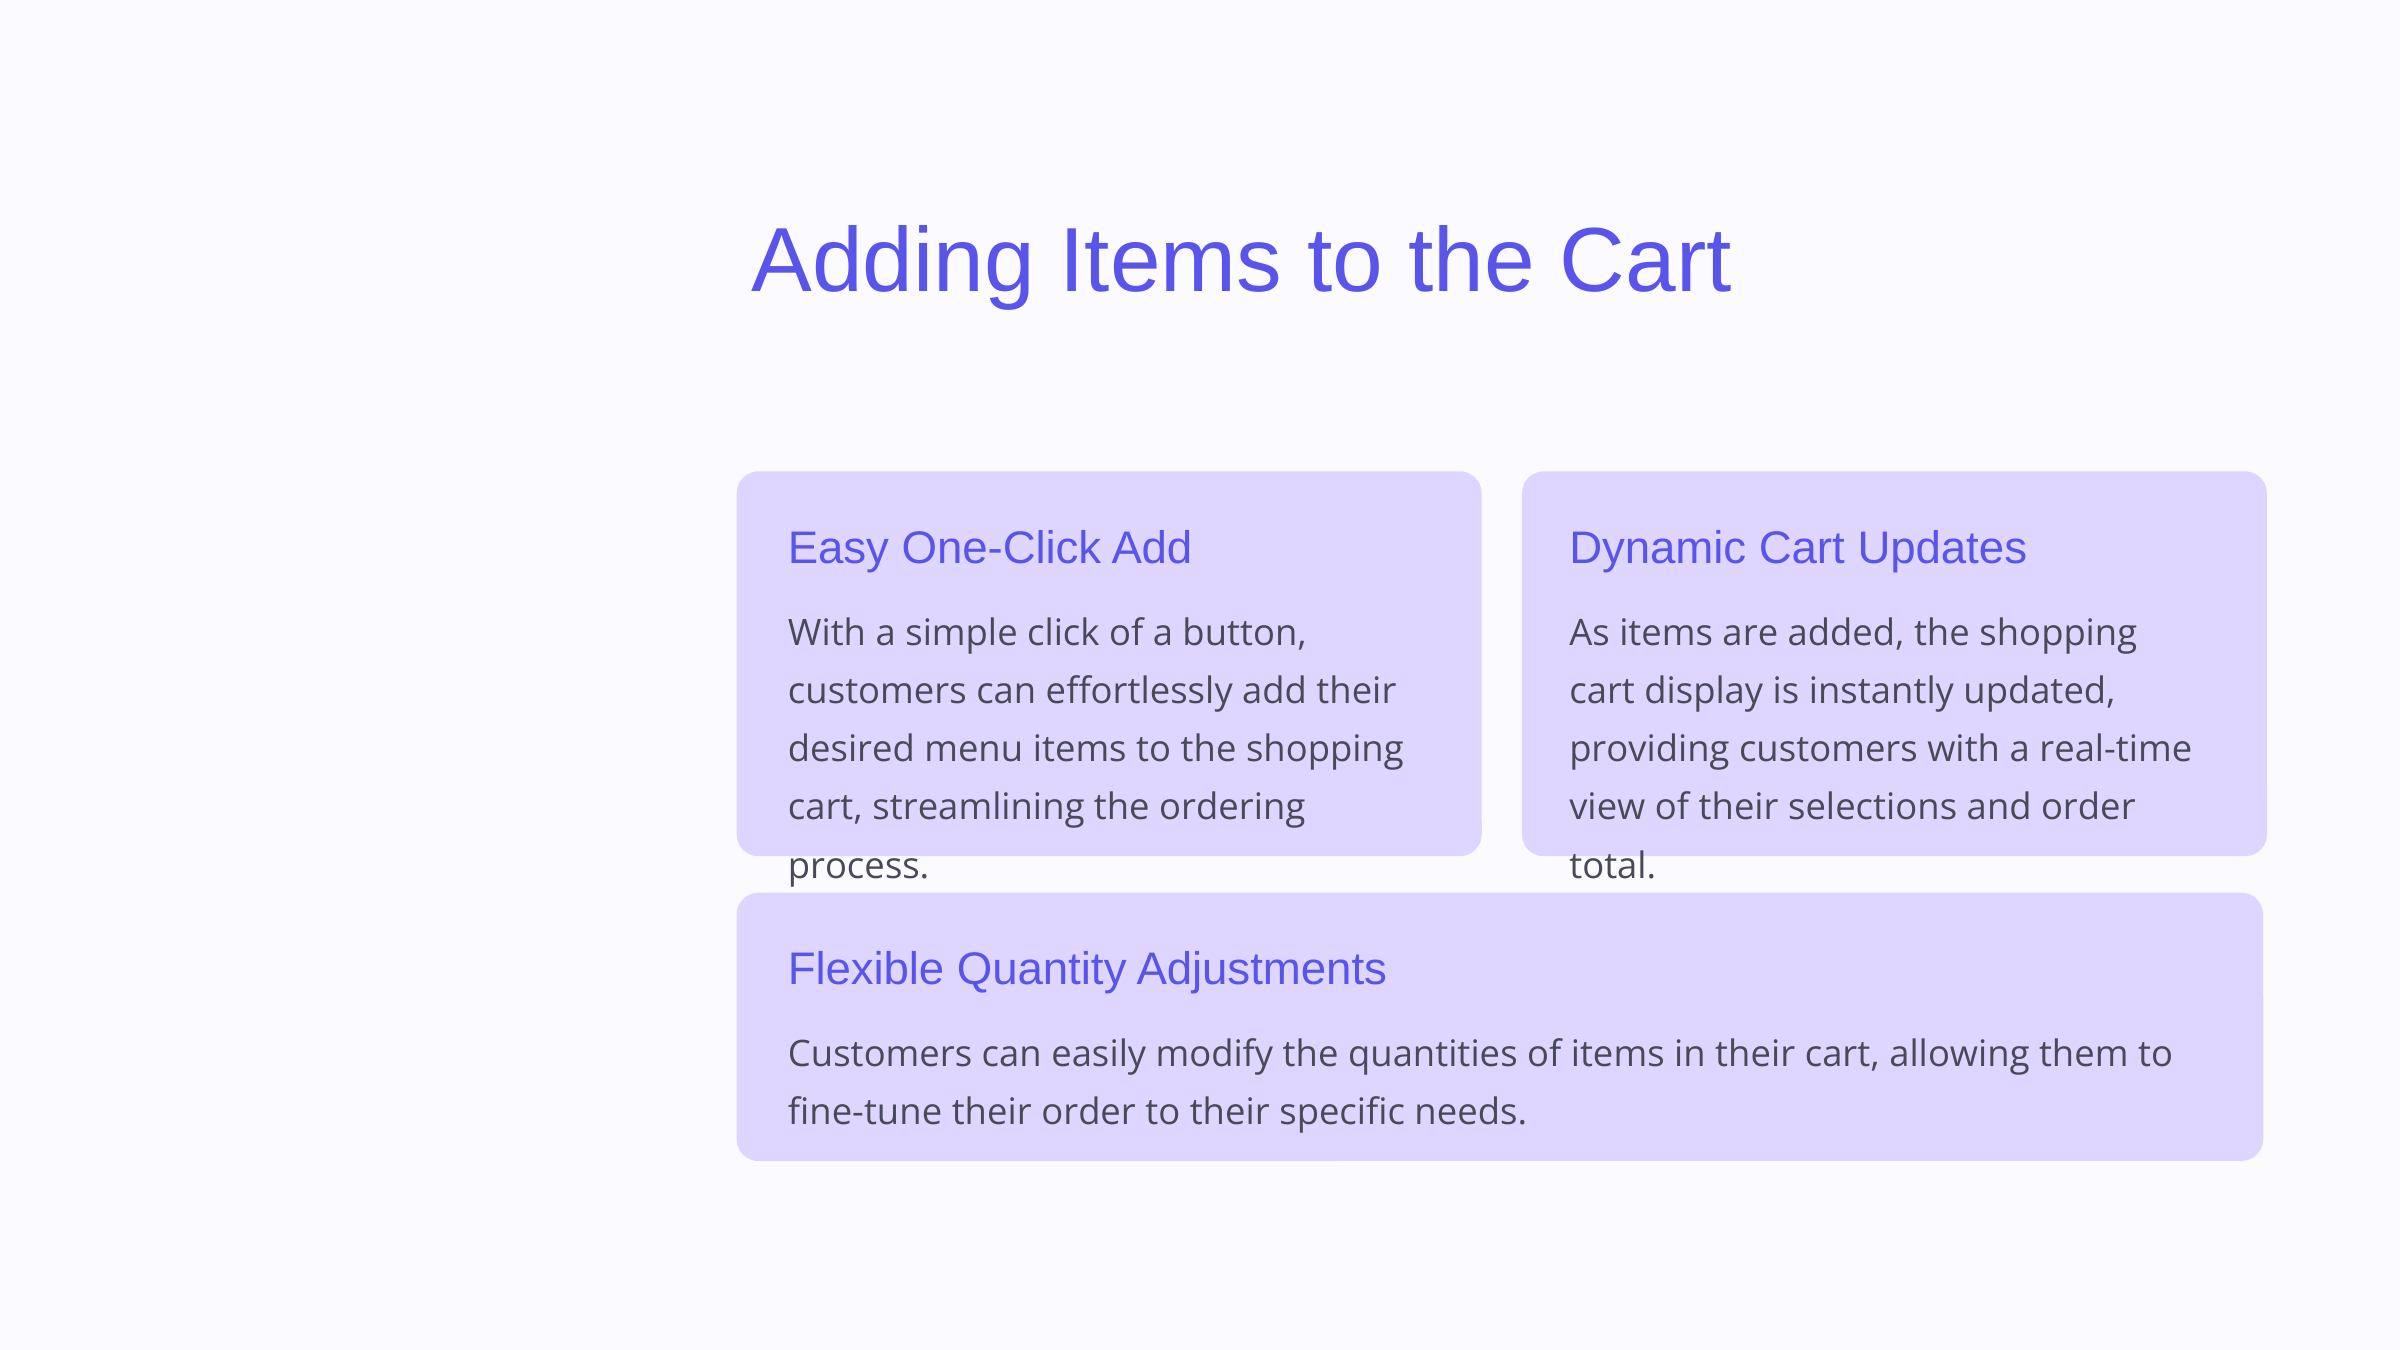

Adding Items to the Cart

Easy One-Click Add
Dynamic Cart Updates
With a simple click of a button, customers can effortlessly add their desired menu items to the shopping cart, streamlining the ordering process.
As items are added, the shopping cart display is instantly updated, providing customers with a real-time view of their selections and order total.

Flexible Quantity Adjustments
Customers can easily modify the quantities of items in their cart, allowing them to fine-tune their order to their specific needs.